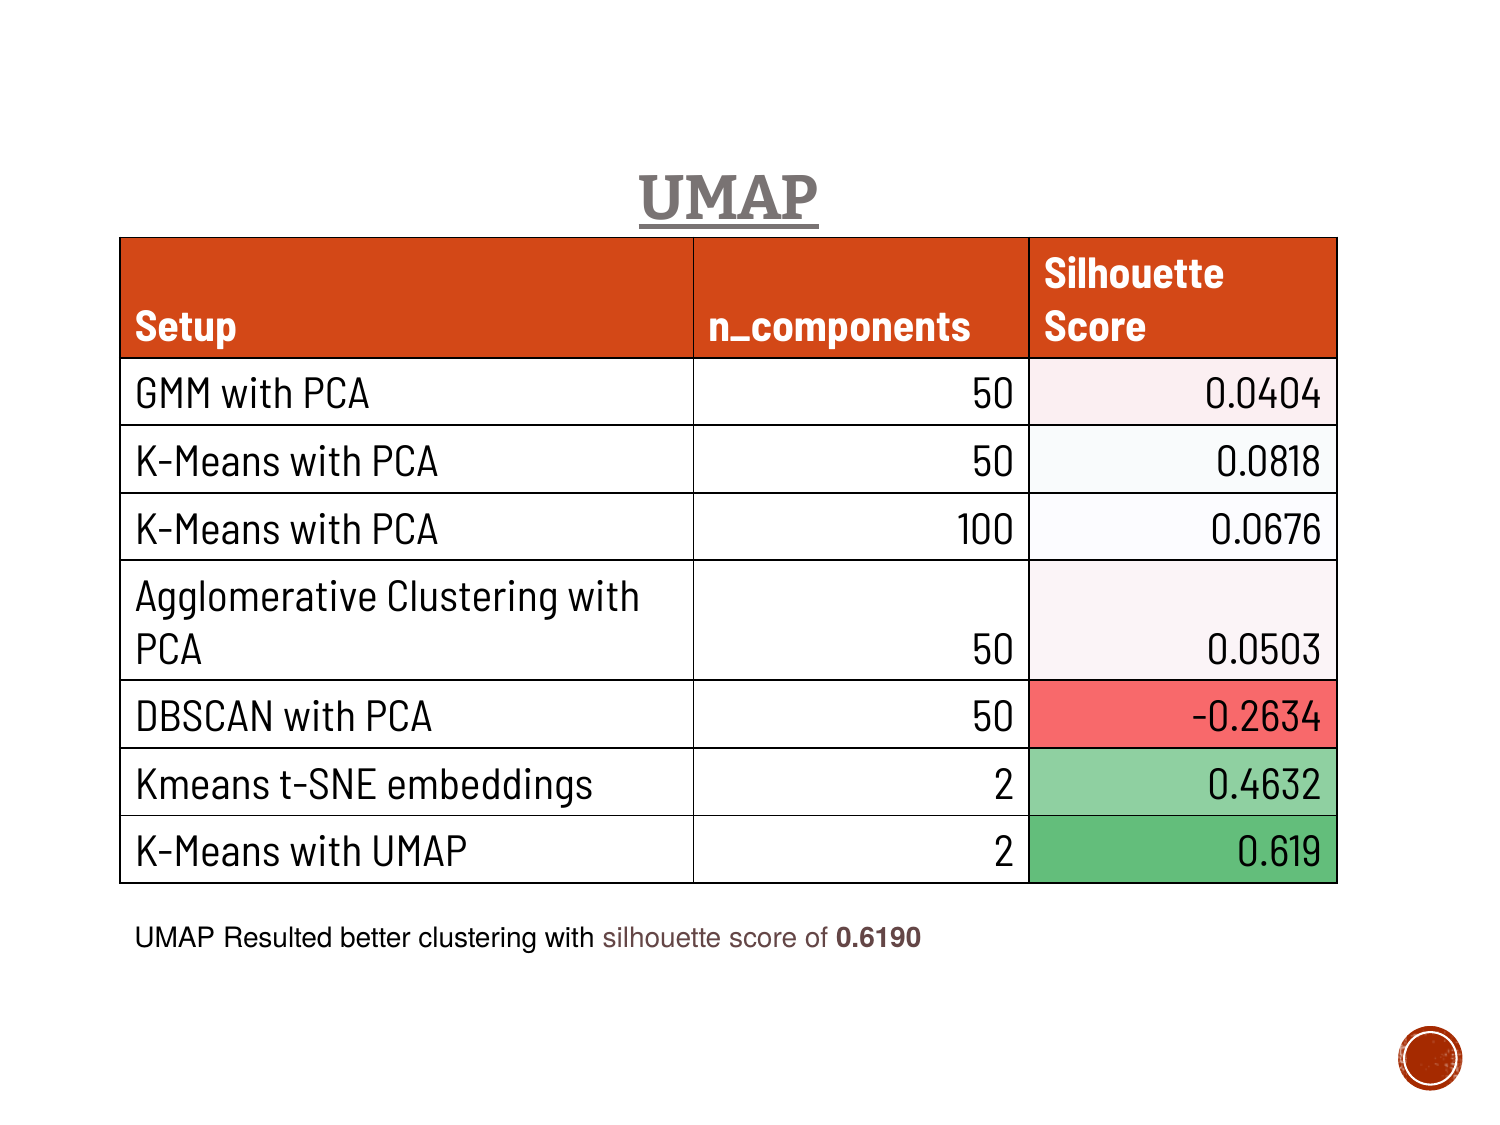

UMAP
| Setup | n\_components | Silhouette Score |
| --- | --- | --- |
| GMM with PCA | 50 | 0.0404 |
| K-Means with PCA | 50 | 0.0818 |
| K-Means with PCA | 100 | 0.0676 |
| Agglomerative Clustering with PCA | 50 | 0.0503 |
| DBSCAN with PCA | 50 | -0.2634 |
| Kmeans t-SNE embeddings | 2 | 0.4632 |
| K-Means with UMAP | 2 | 0.619 |
UMAP Resulted better clustering with silhouette score of 0.6190